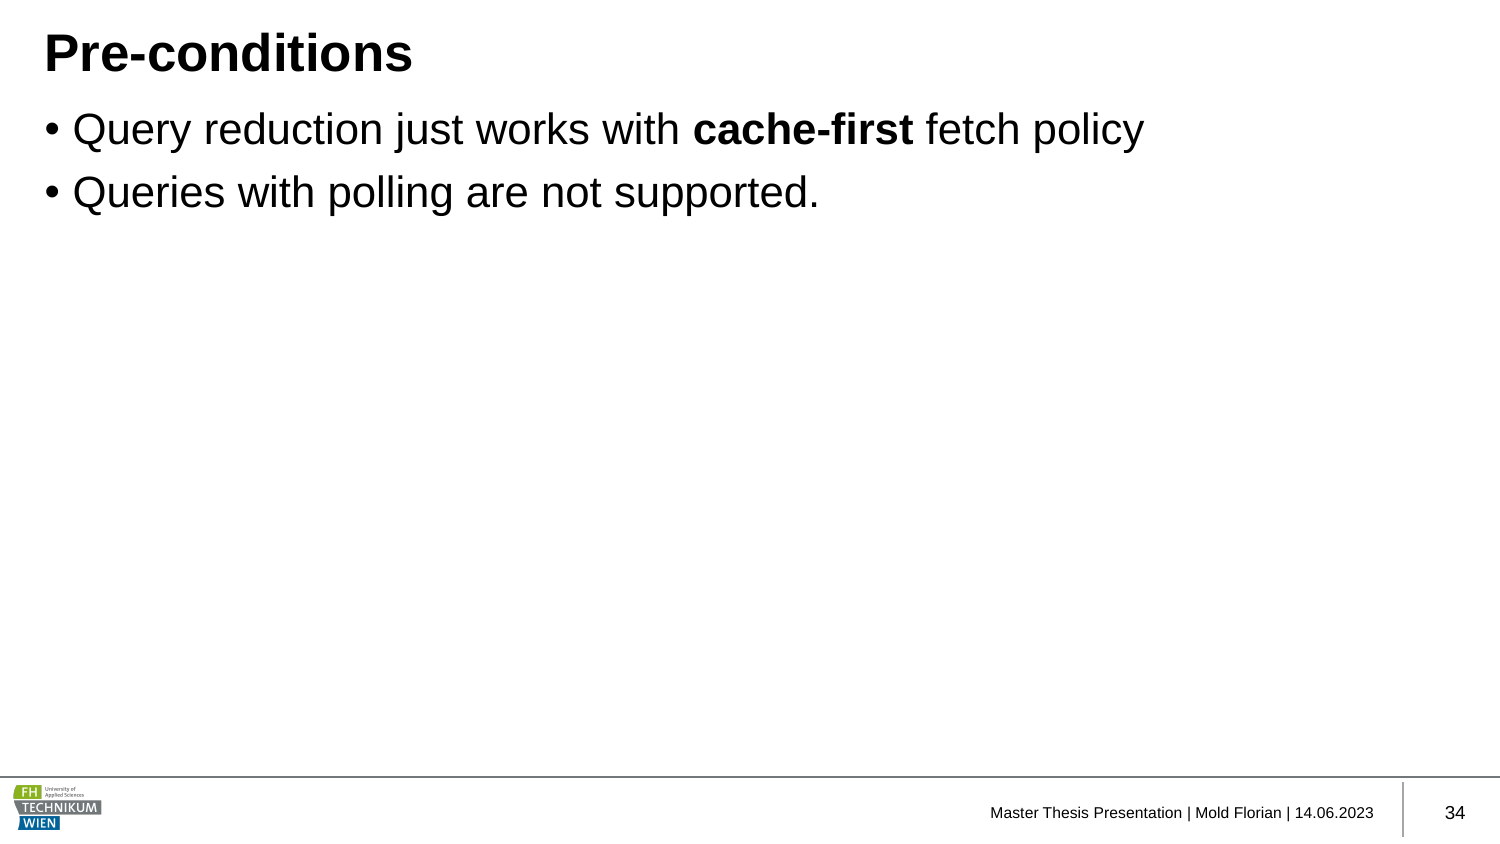

# Pre-conditions
Query reduction just works with cache-first fetch policy
Queries with polling are not supported.
 Master Thesis Presentation | Mold Florian | 14.06.2023
34